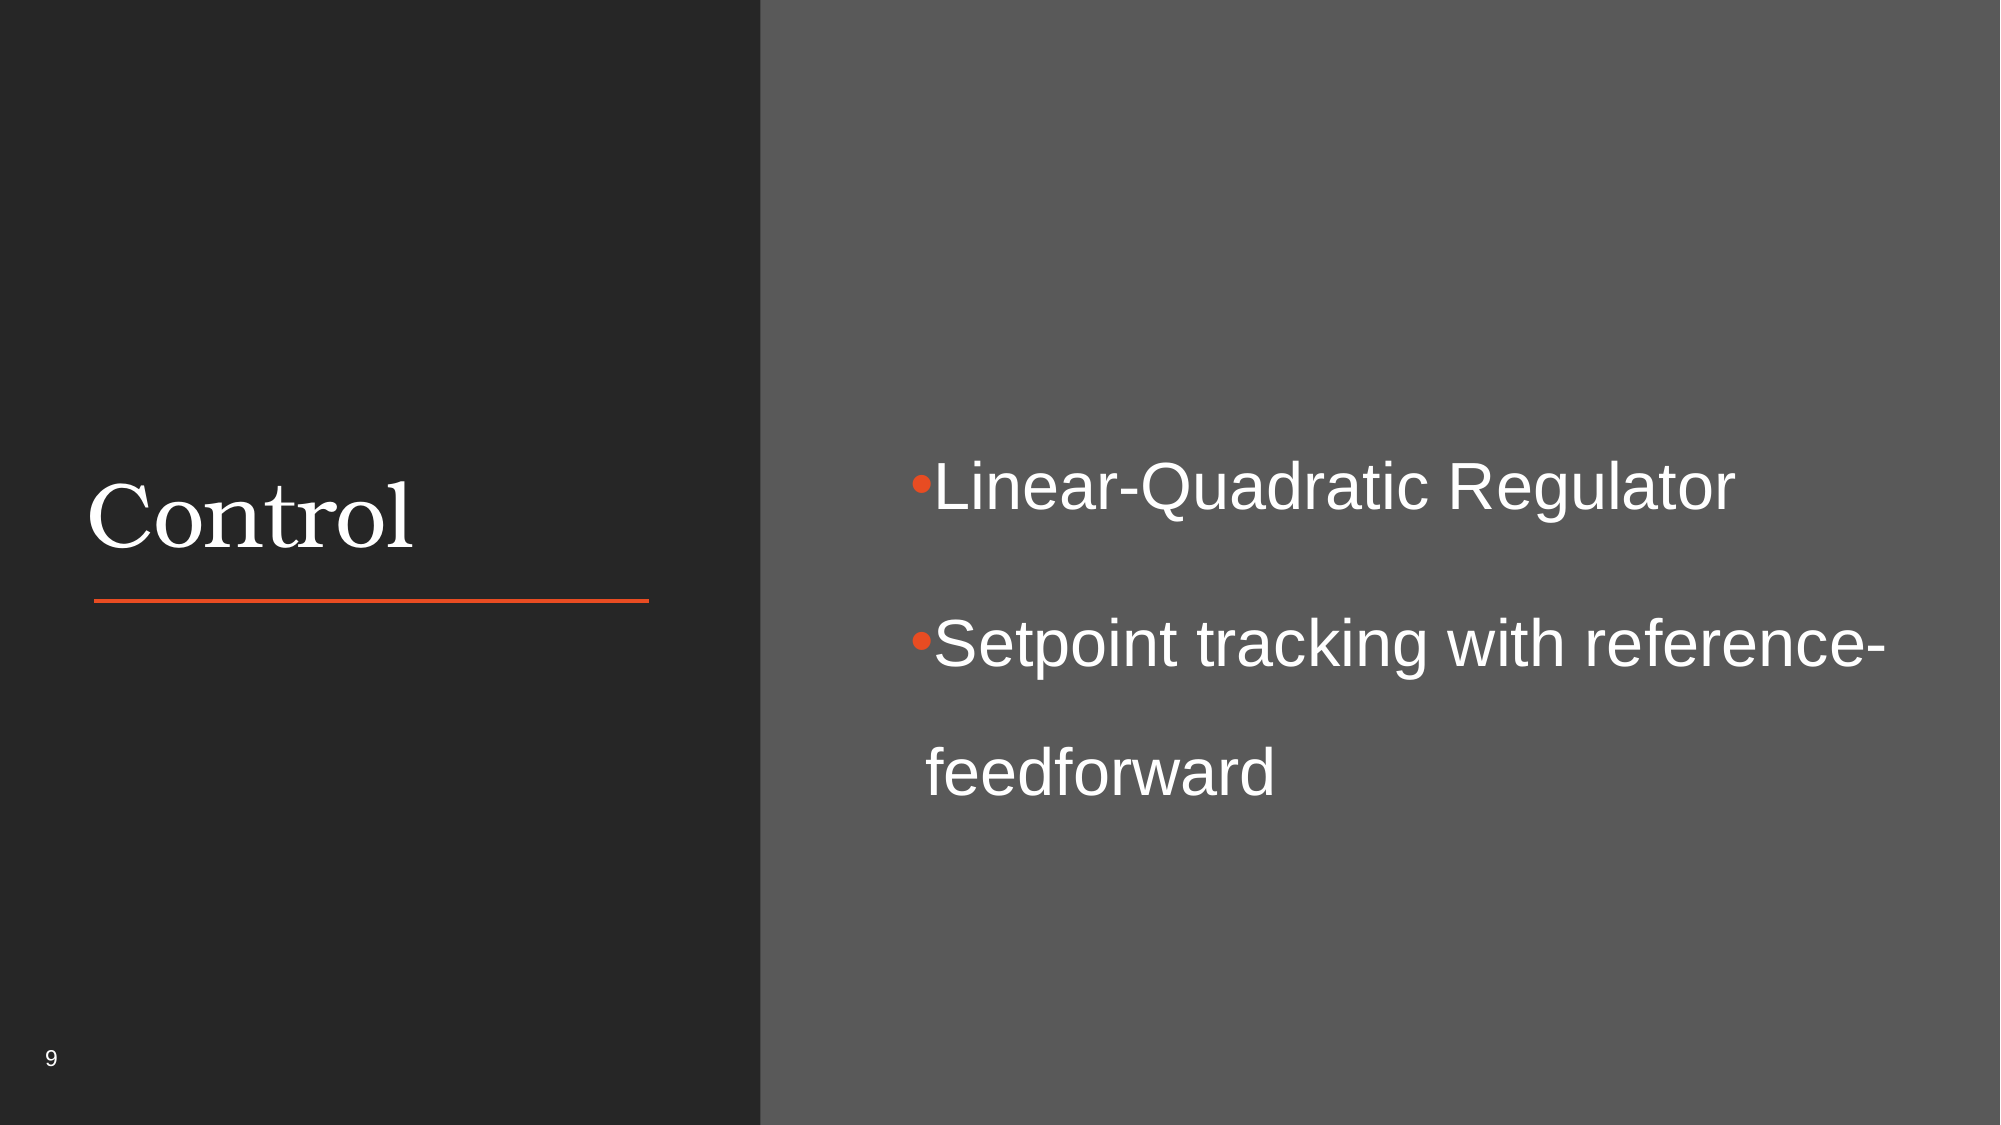

# Control
Linear-Quadratic Regulator
Setpoint tracking with reference-feedforward
9